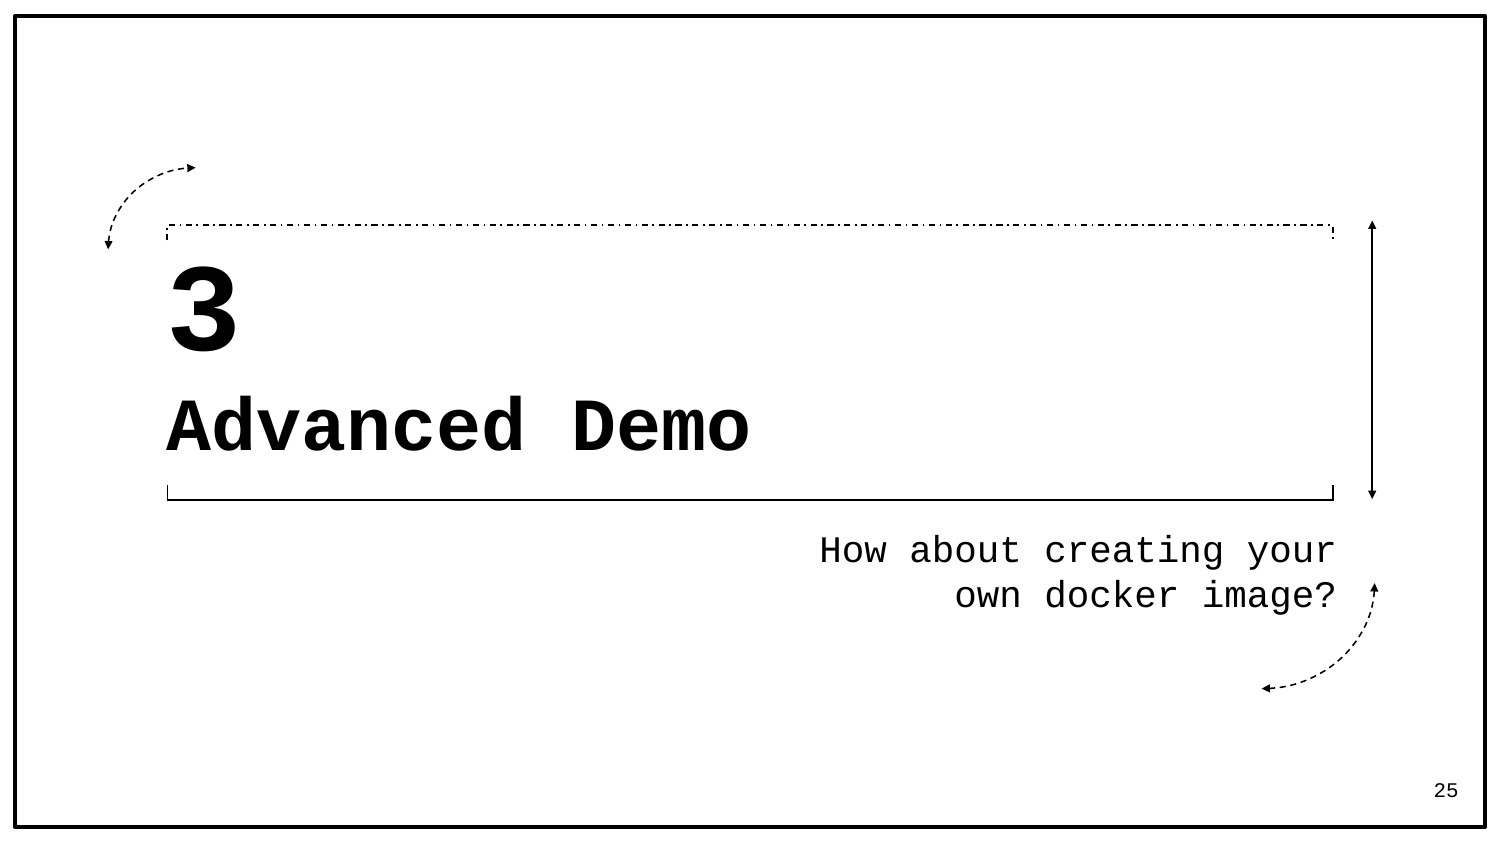

# 3
Advanced Demo
How about creating your own docker image?
25